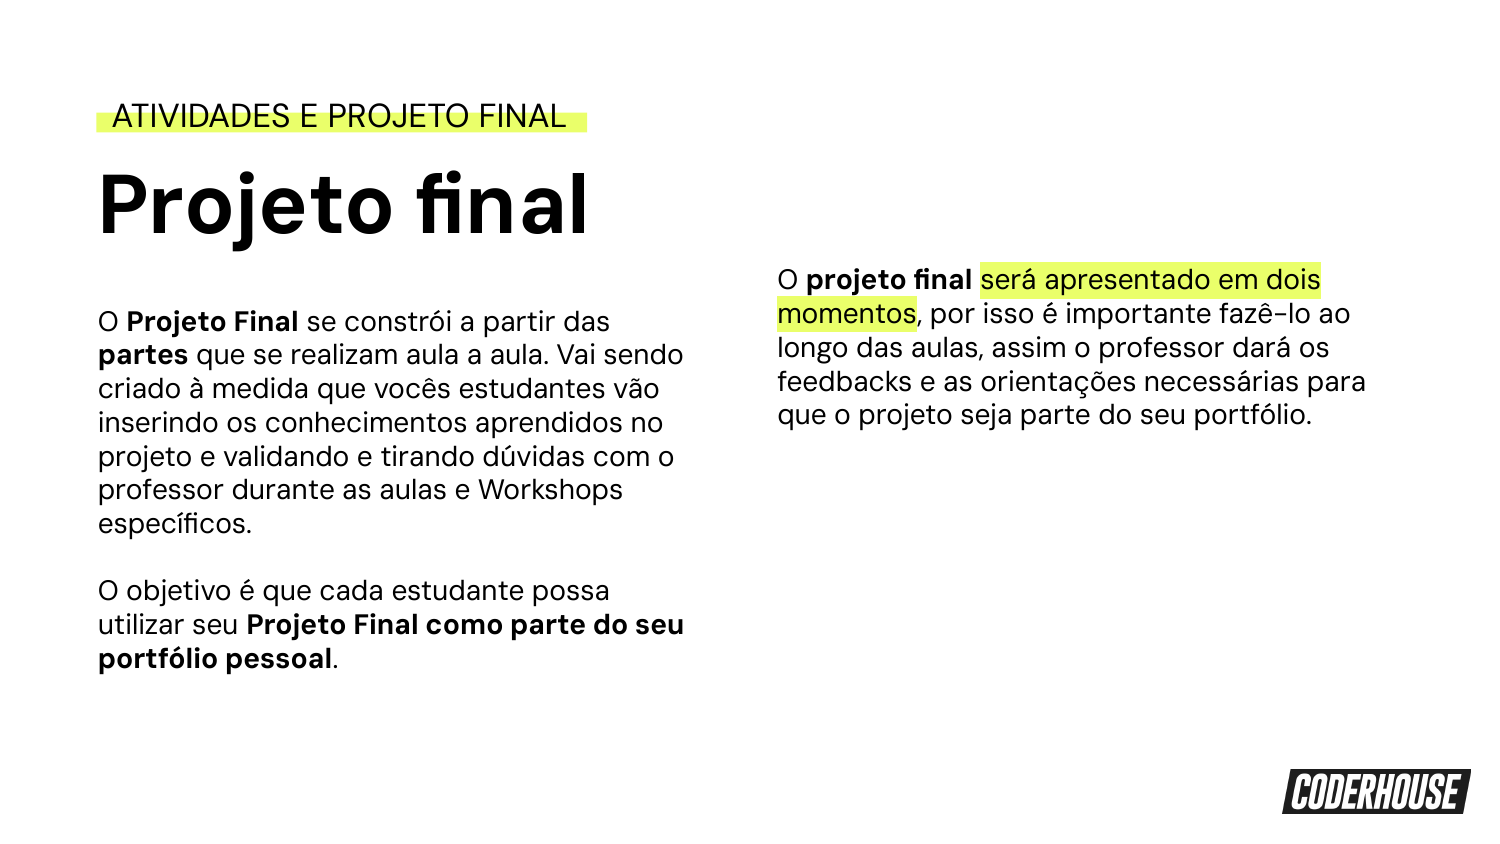

ATIVIDADES E PROJETO FINAL

Projeto final
O projeto final será apresentado em dois momentos, por isso é importante fazê-lo ao longo das aulas, assim o professor dará os feedbacks e as orientações necessárias para que o projeto seja parte do seu portfólio.

O Projeto Final se constrói a partir das partes que se realizam aula a aula. Vai sendo criado à medida que vocês estudantes vão inserindo os conhecimentos aprendidos no projeto e validando e tirando dúvidas com o professor durante as aulas e Workshops específicos.

O objetivo é que cada estudante possa utilizar seu Projeto Final como parte do seu portfólio pessoal.